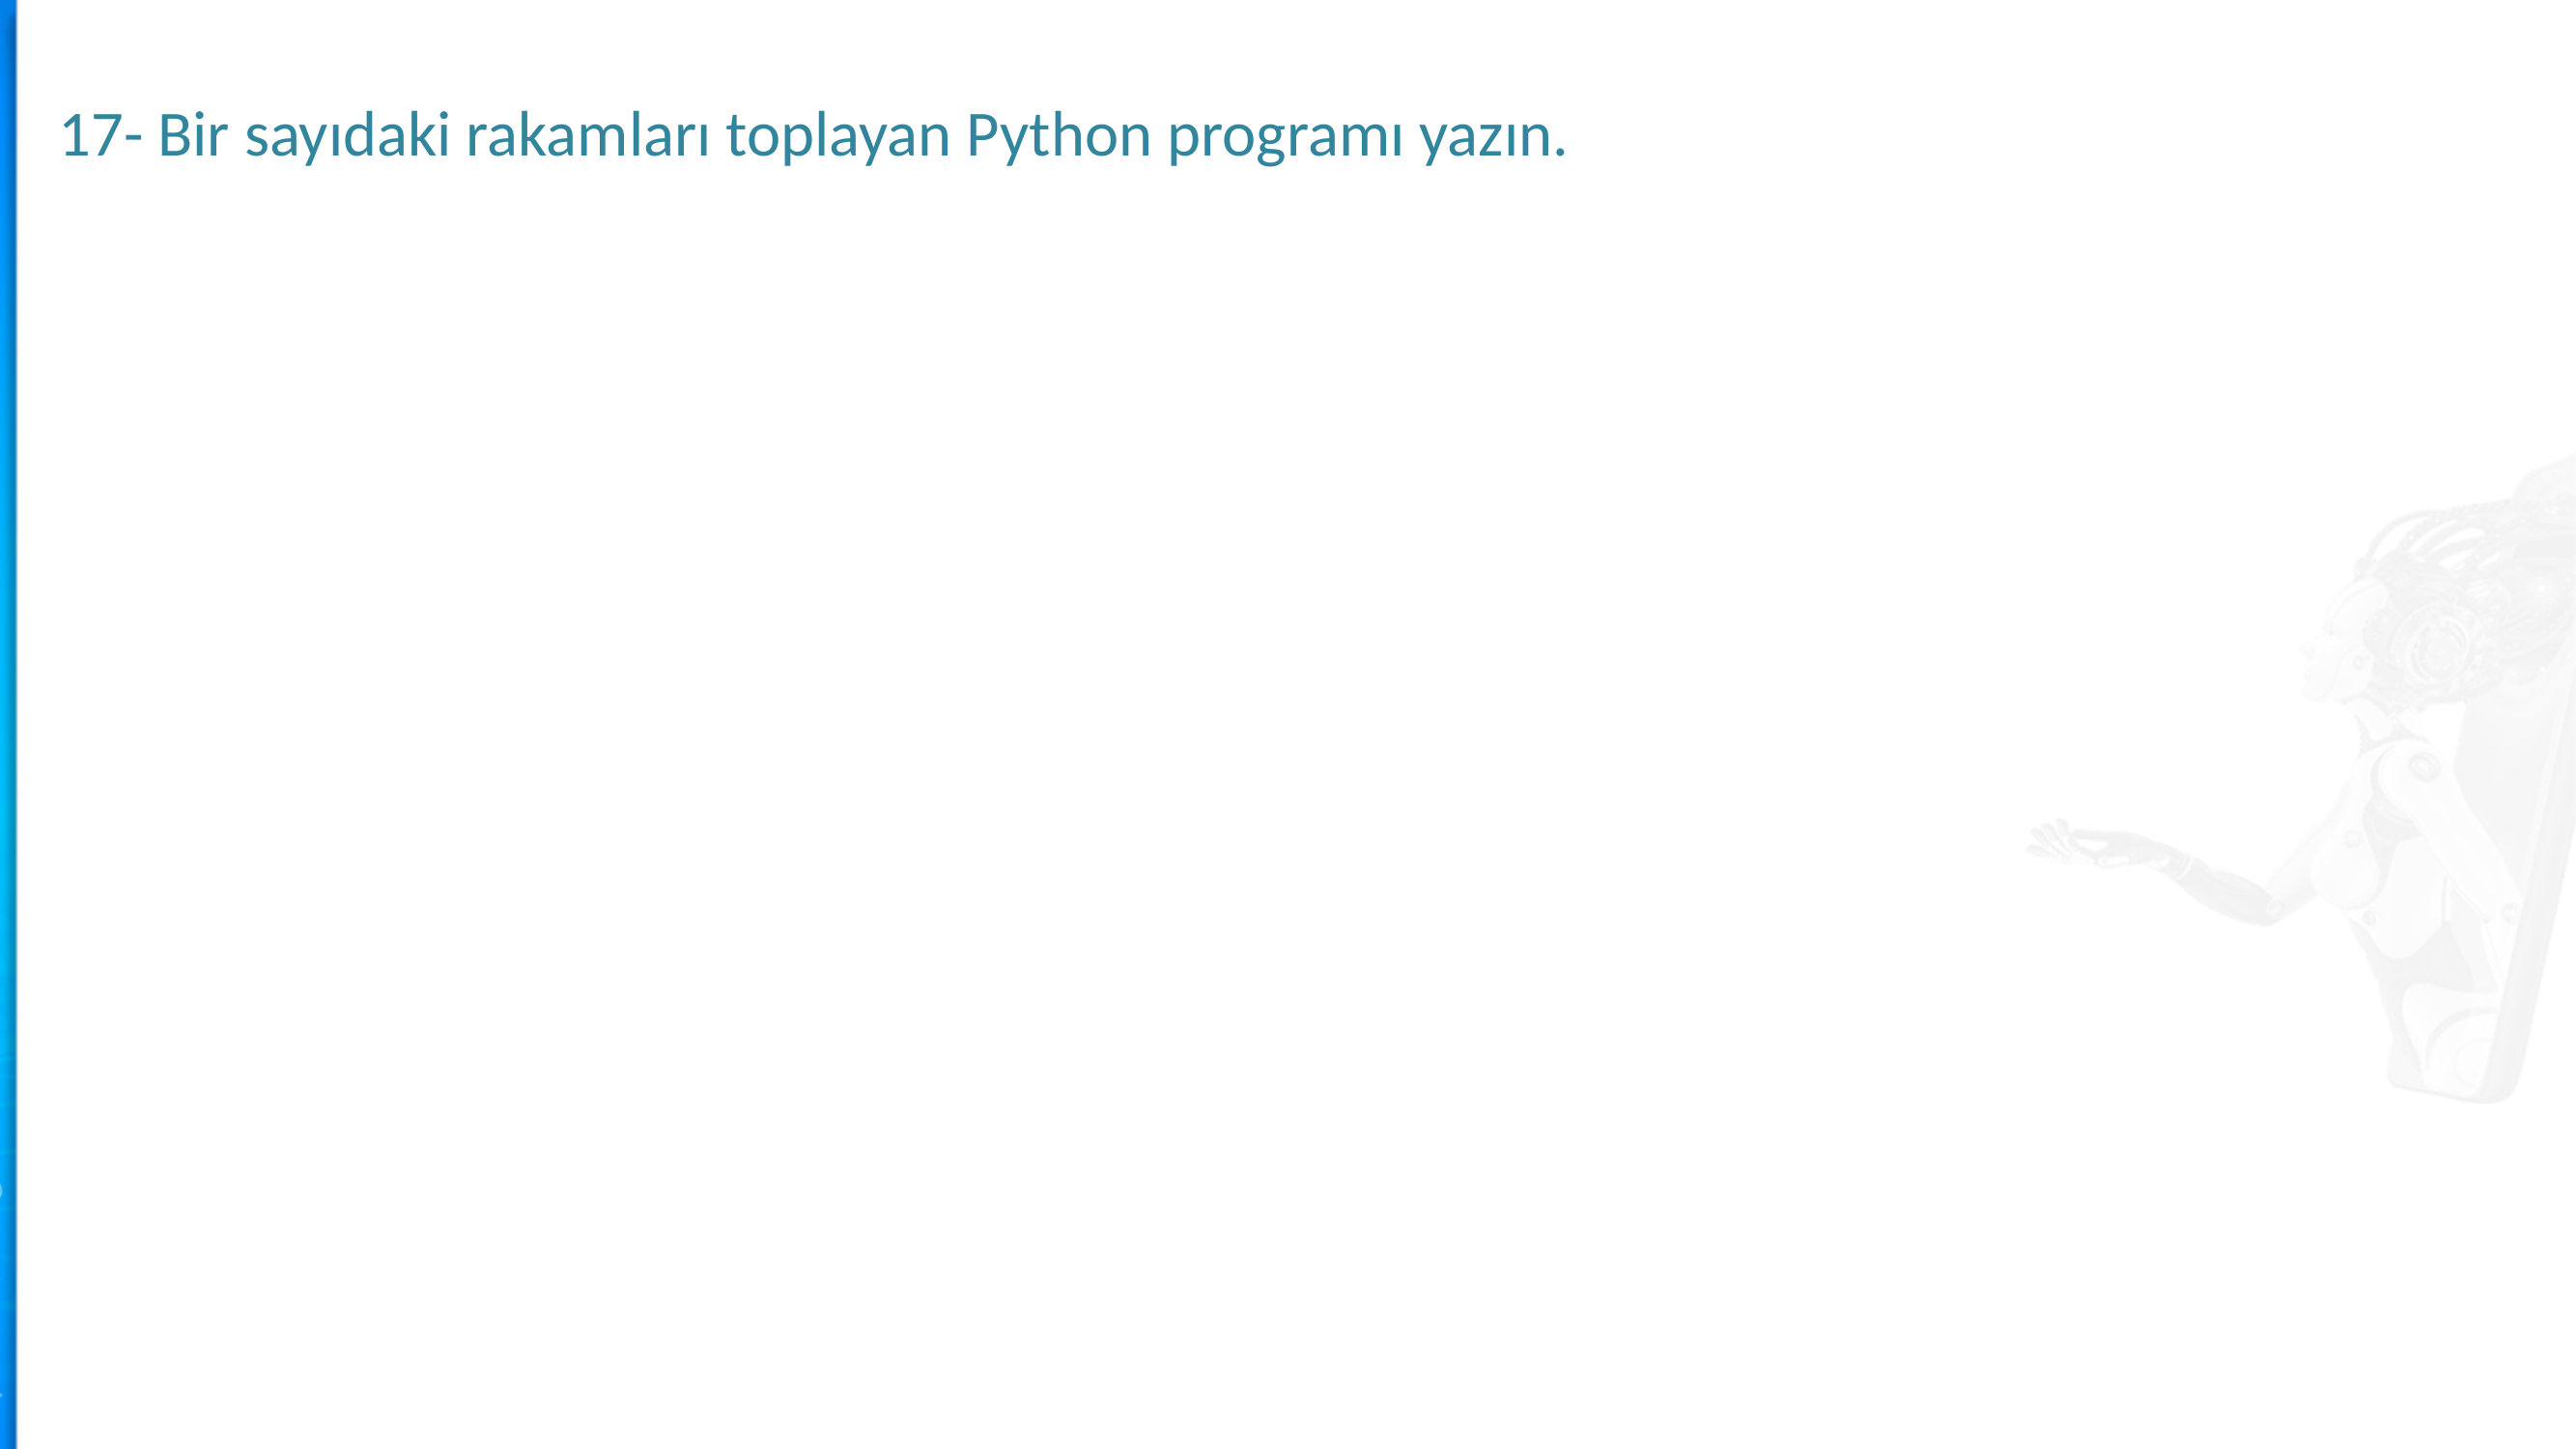

17- Bir sayıdaki rakamları toplayan Python programı yazın.
ndarray.dtype
Konsept